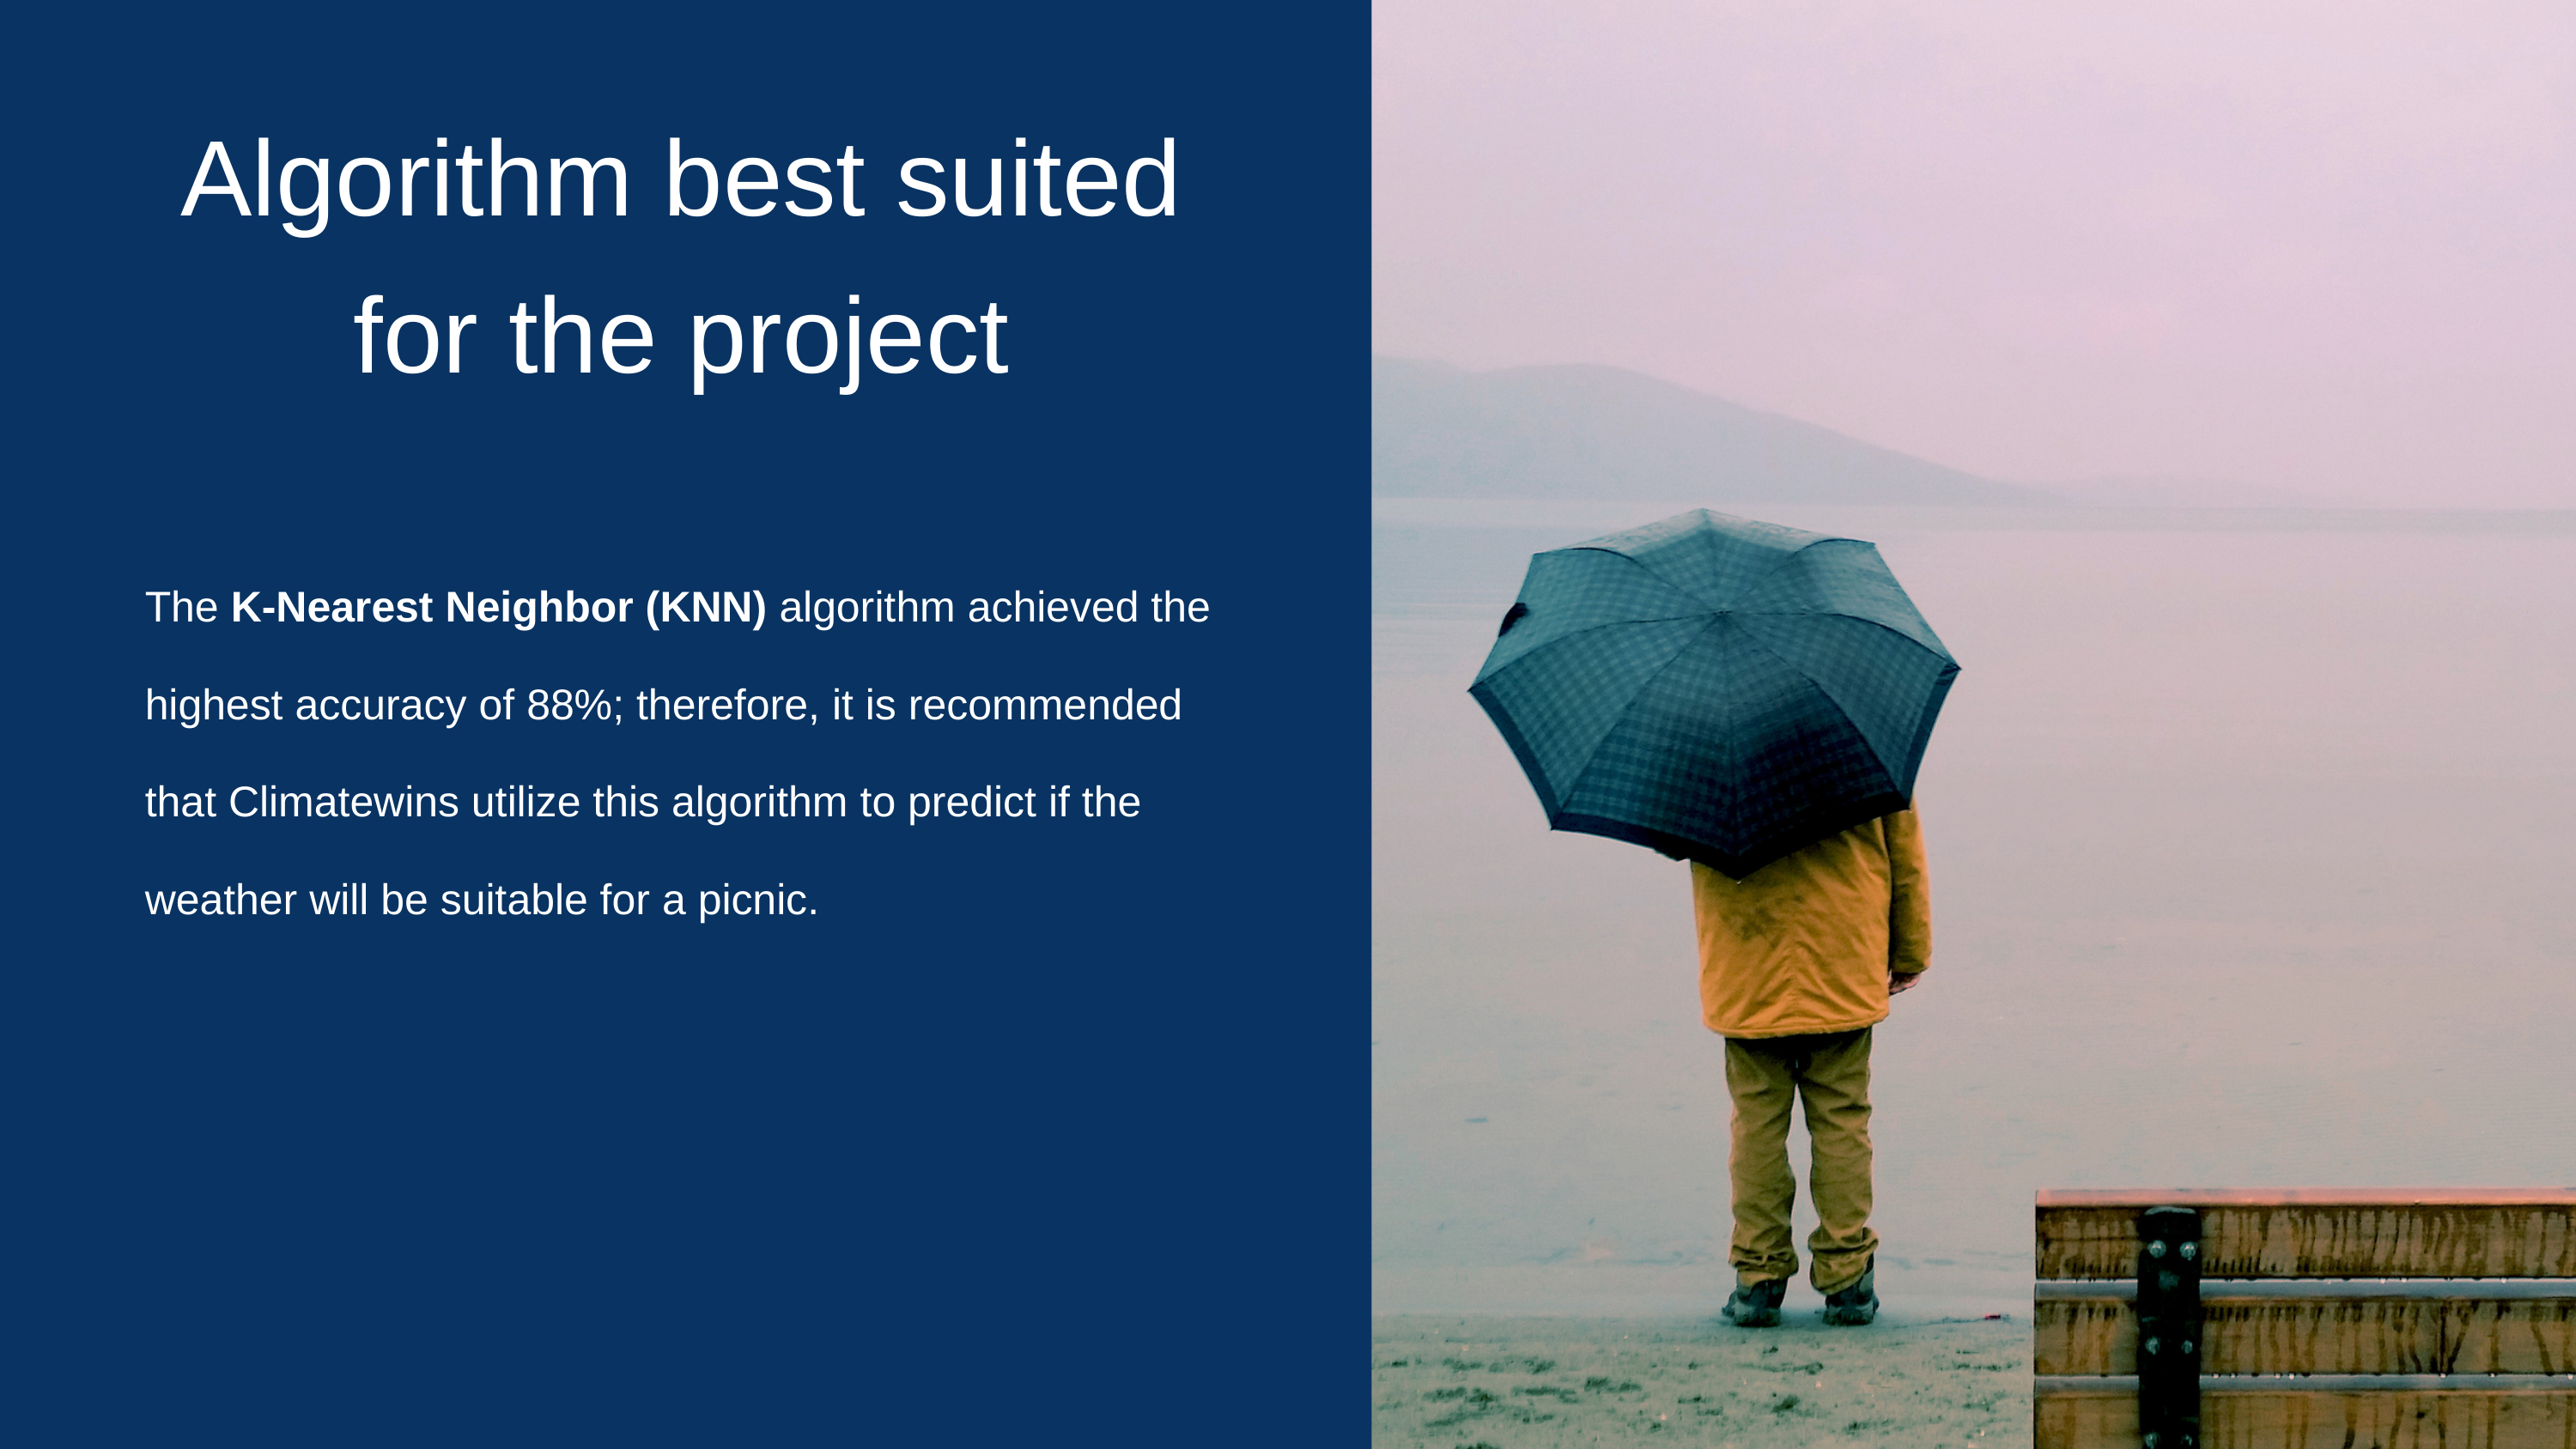

Algorithm best suited for the project
The K-Nearest Neighbor (KNN) algorithm achieved the highest accuracy of 88%; therefore, it is recommended that Climatewins utilize this algorithm to predict if the weather will be suitable for a picnic.